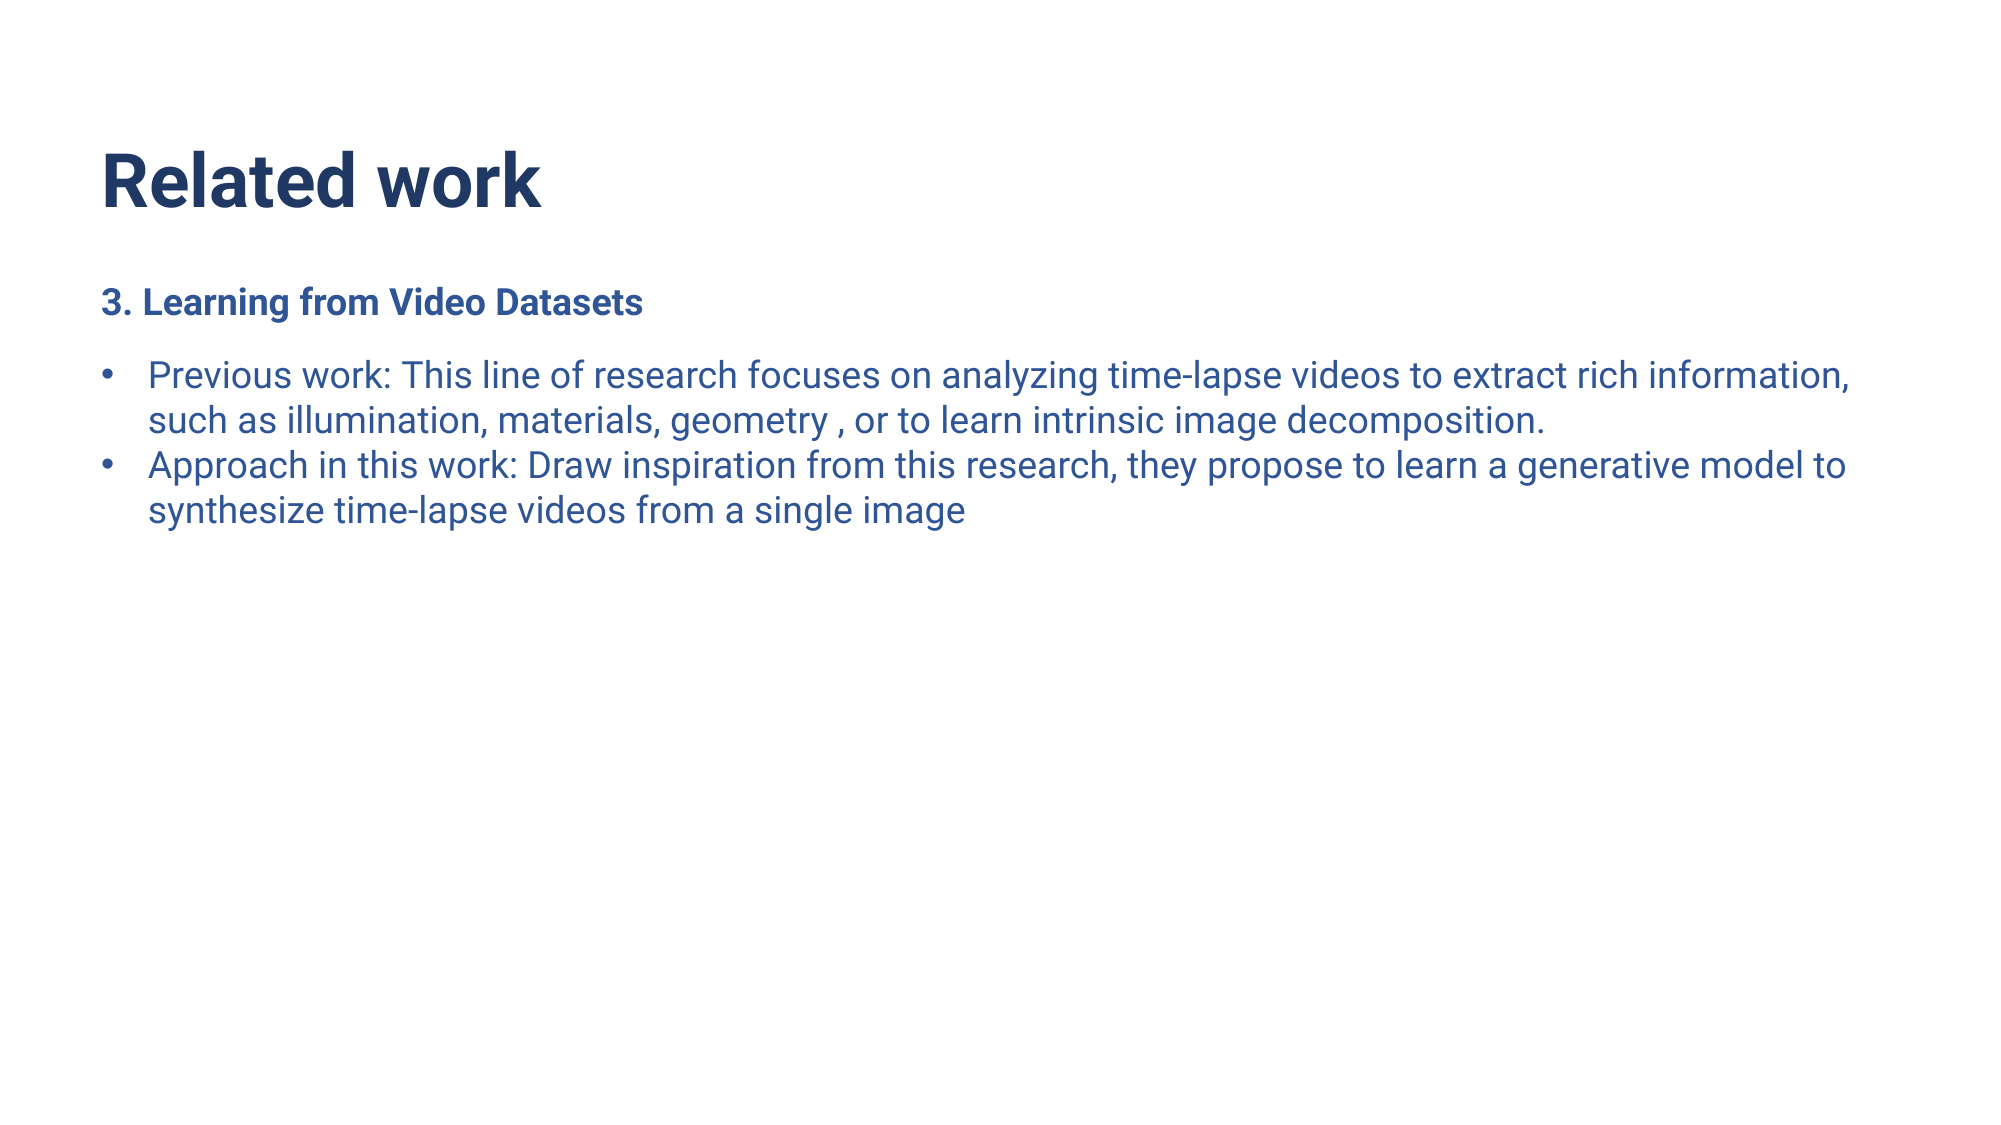

# Related work
3. Learning from Video Datasets
Previous work: This line of research focuses on analyzing time-lapse videos to extract rich information, such as illumination, materials, geometry , or to learn intrinsic image decomposition.
Approach in this work: Draw inspiration from this research, they propose to learn a generative model to synthesize time-lapse videos from a single image